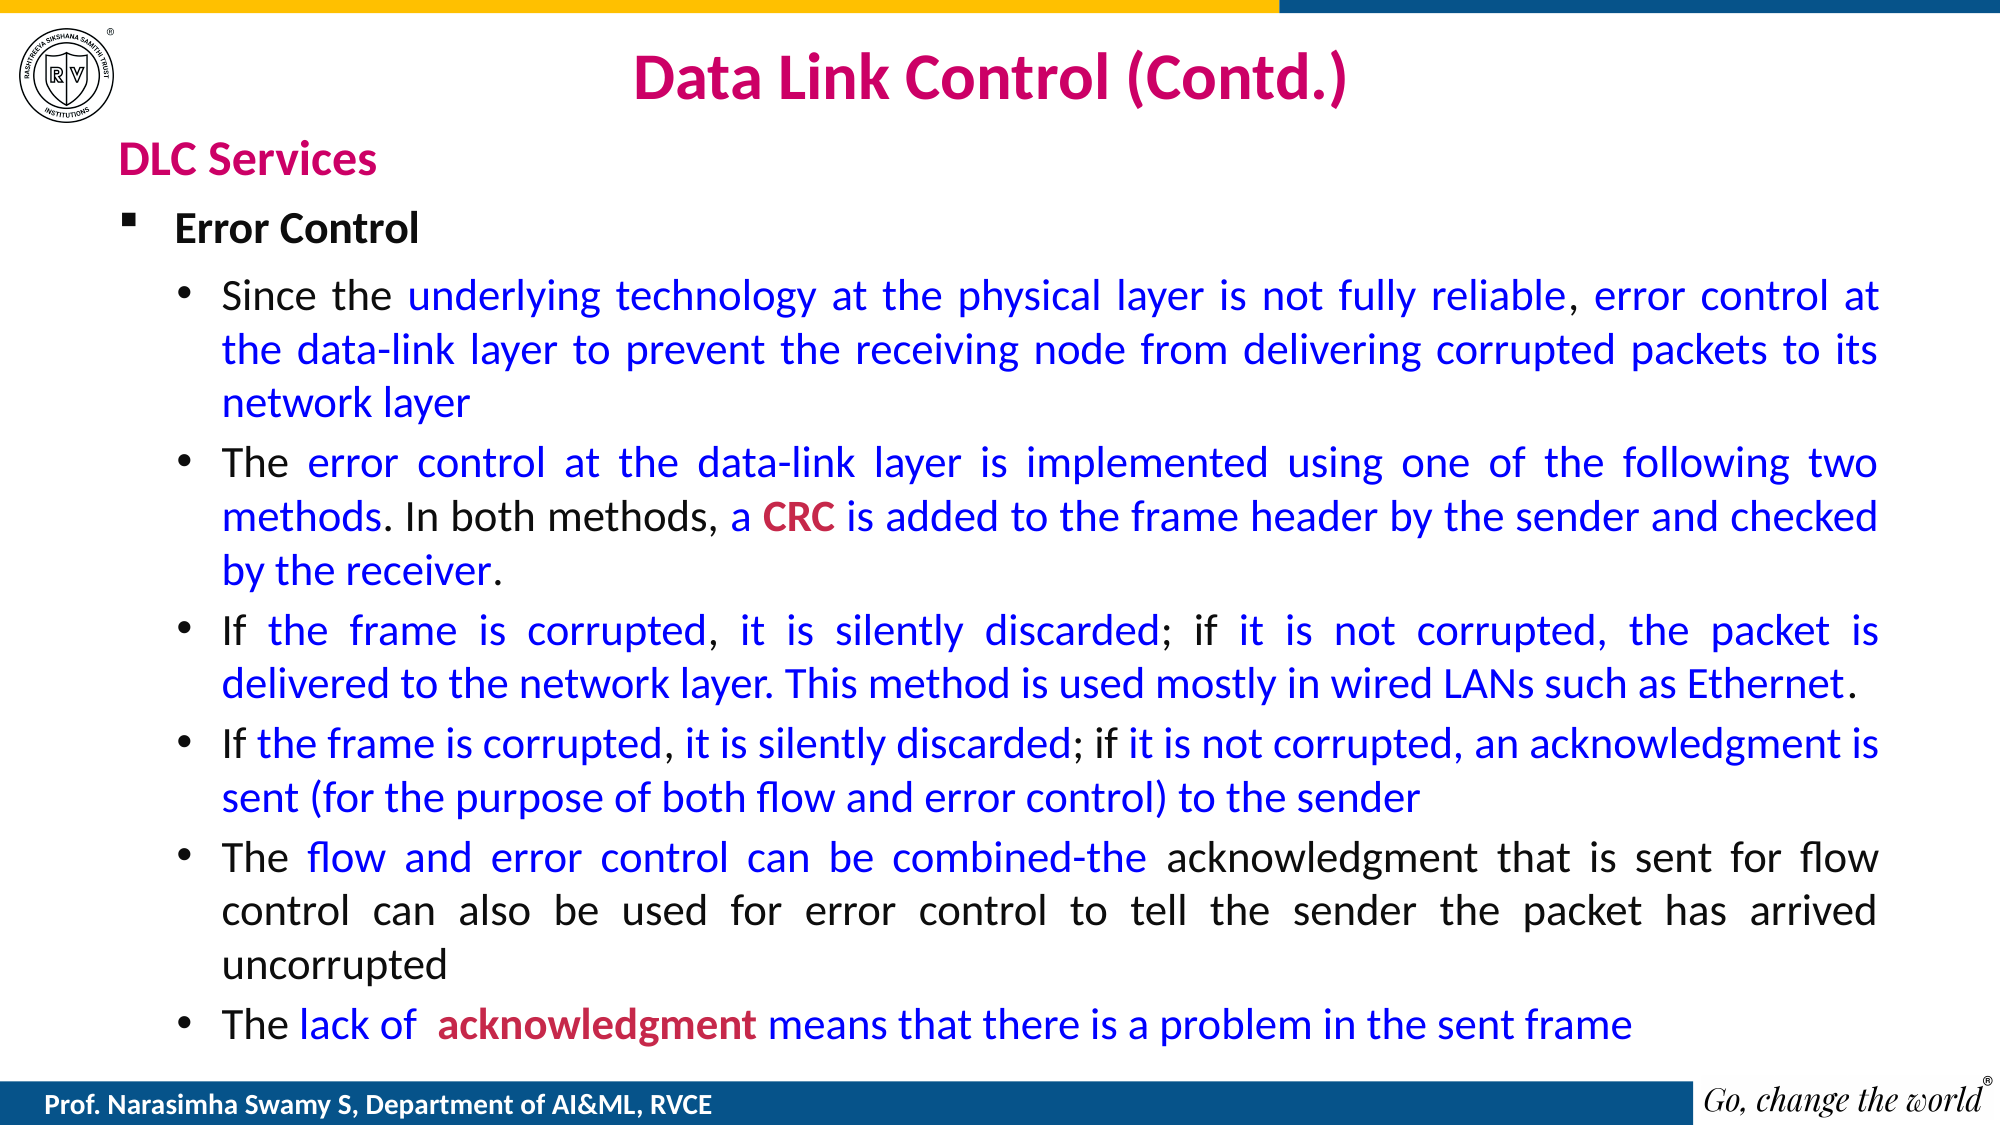

# Data Link Control (Contd.)
DLC Services
Error Control
Since the underlying technology at the physical layer is not fully reliable, error control at the data-link layer to prevent the receiving node from delivering corrupted packets to its network layer
The error control at the data-link layer is implemented using one of the following two methods. In both methods, a CRC is added to the frame header by the sender and checked by the receiver.
If the frame is corrupted, it is silently discarded; if it is not corrupted, the packet is delivered to the network layer. This method is used mostly in wired LANs such as Ethernet.
If the frame is corrupted, it is silently discarded; if it is not corrupted, an acknowledgment is sent (for the purpose of both flow and error control) to the sender
The flow and error control can be combined-the acknowledgment that is sent for flow control can also be used for error control to tell the sender the packet has arrived uncorrupted
The lack of  acknowledgment means that there is a problem in the sent frame